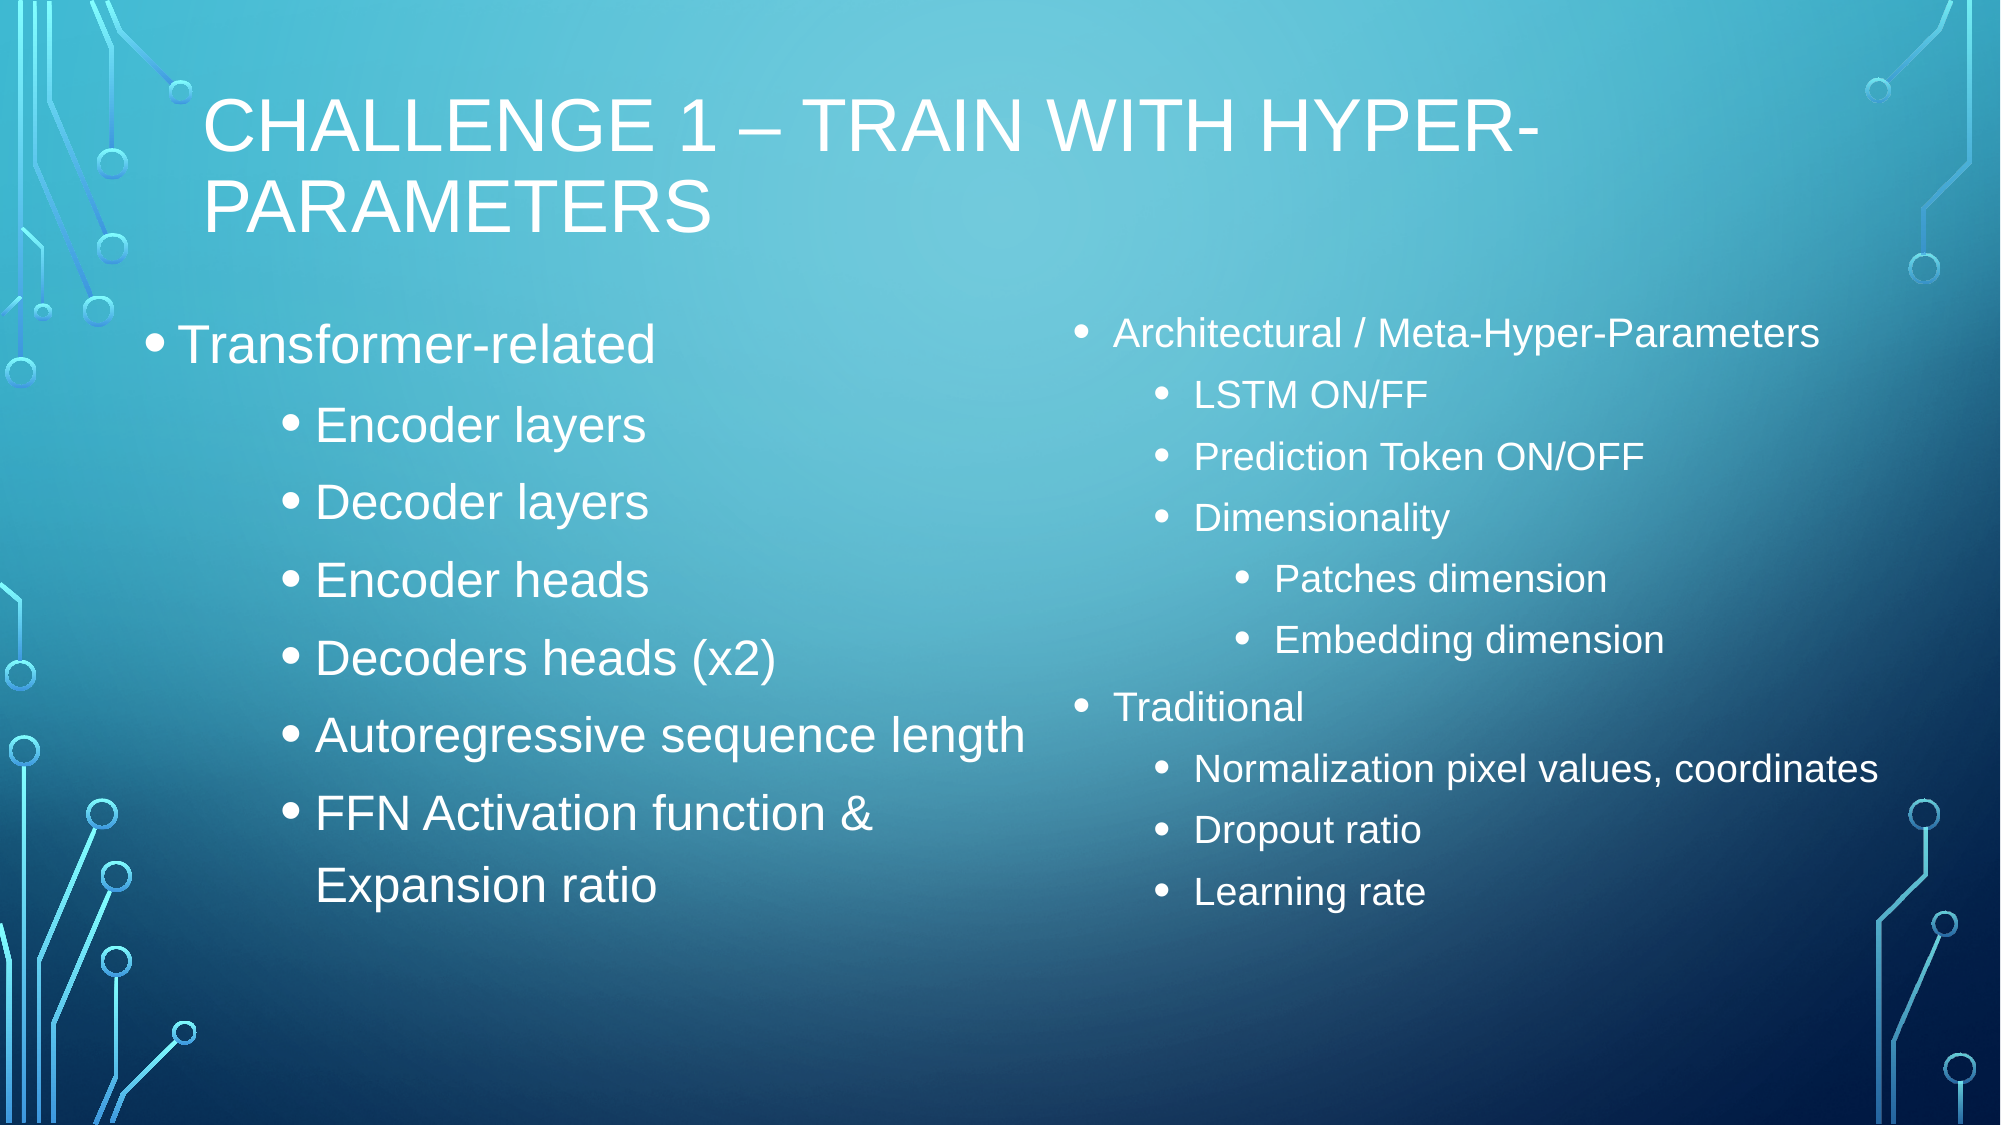

# Challenge 1 – Train with Hyper-parameters
Transformer-related
Encoder layers
Decoder layers
Encoder heads
Decoders heads (x2)
Autoregressive sequence length
FFN Activation function & Expansion ratio

Architectural / Meta-Hyper-Parameters
LSTM ON/FF
Prediction Token ON/OFF
Dimensionality
Patches dimension
Embedding dimension
Traditional
Normalization pixel values, coordinates
Dropout ratio
Learning rate